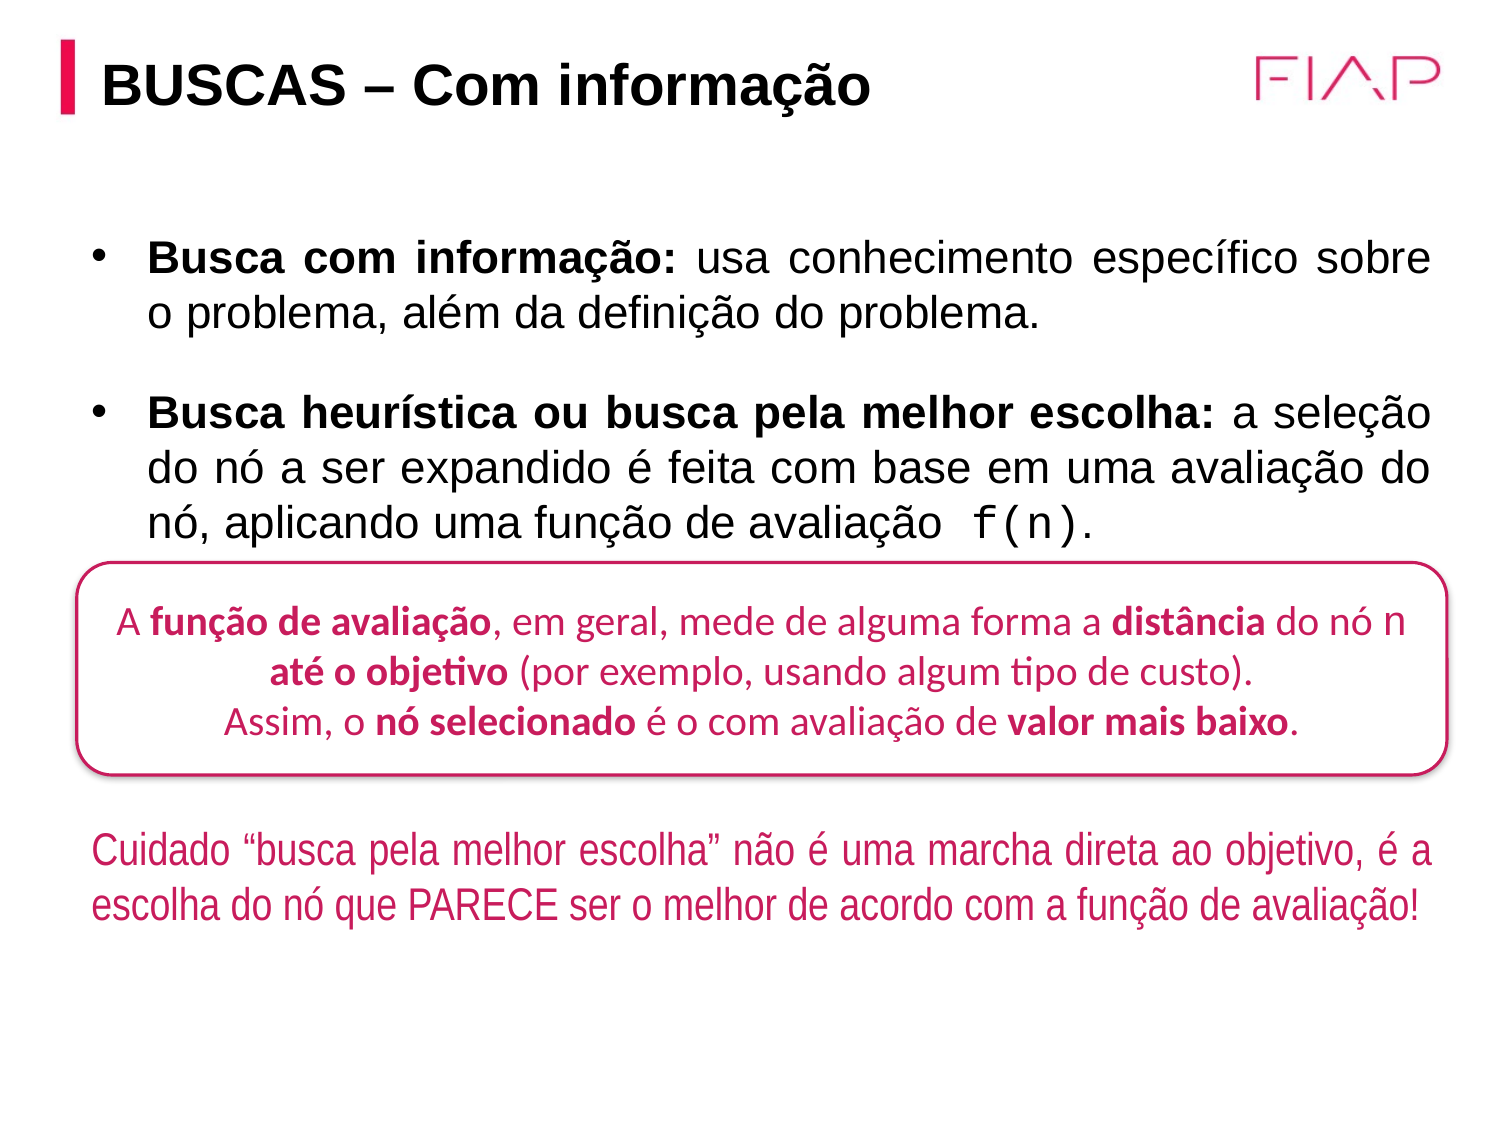

BUSCAS – Com informação
Busca com informação: usa conhecimento específico sobre o problema, além da definição do problema.

Busca heurística ou busca pela melhor escolha: a seleção do nó a ser expandido é feita com base em uma avaliação do nó, aplicando uma função de avaliação f(n).

Cuidado “busca pela melhor escolha” não é uma marcha direta ao objetivo, é a escolha do nó que PARECE ser o melhor de acordo com a função de avaliação!

A função de avaliação, em geral, mede de alguma forma a distância do nó n até o objetivo (por exemplo, usando algum tipo de custo).
Assim, o nó selecionado é o com avaliação de valor mais baixo.